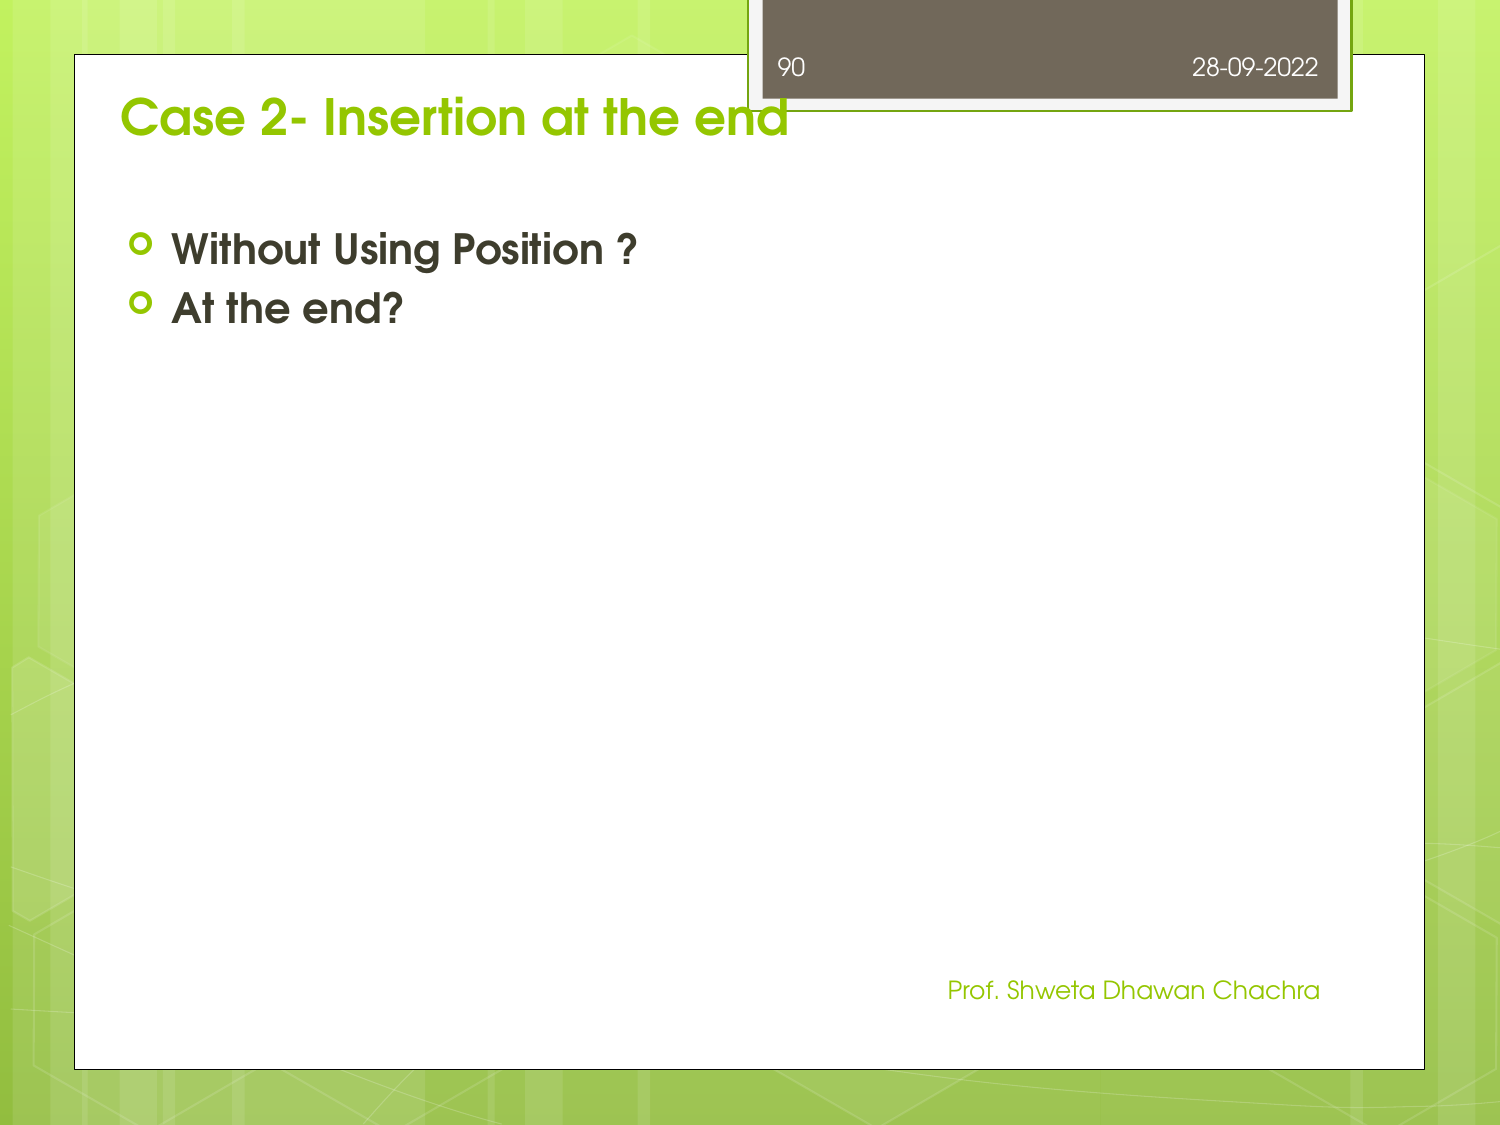

90
28-09-2022
# Case 2- Insertion at the end
Without Using Position ?
At the end?

Prof. Shweta Dhawan Chachra